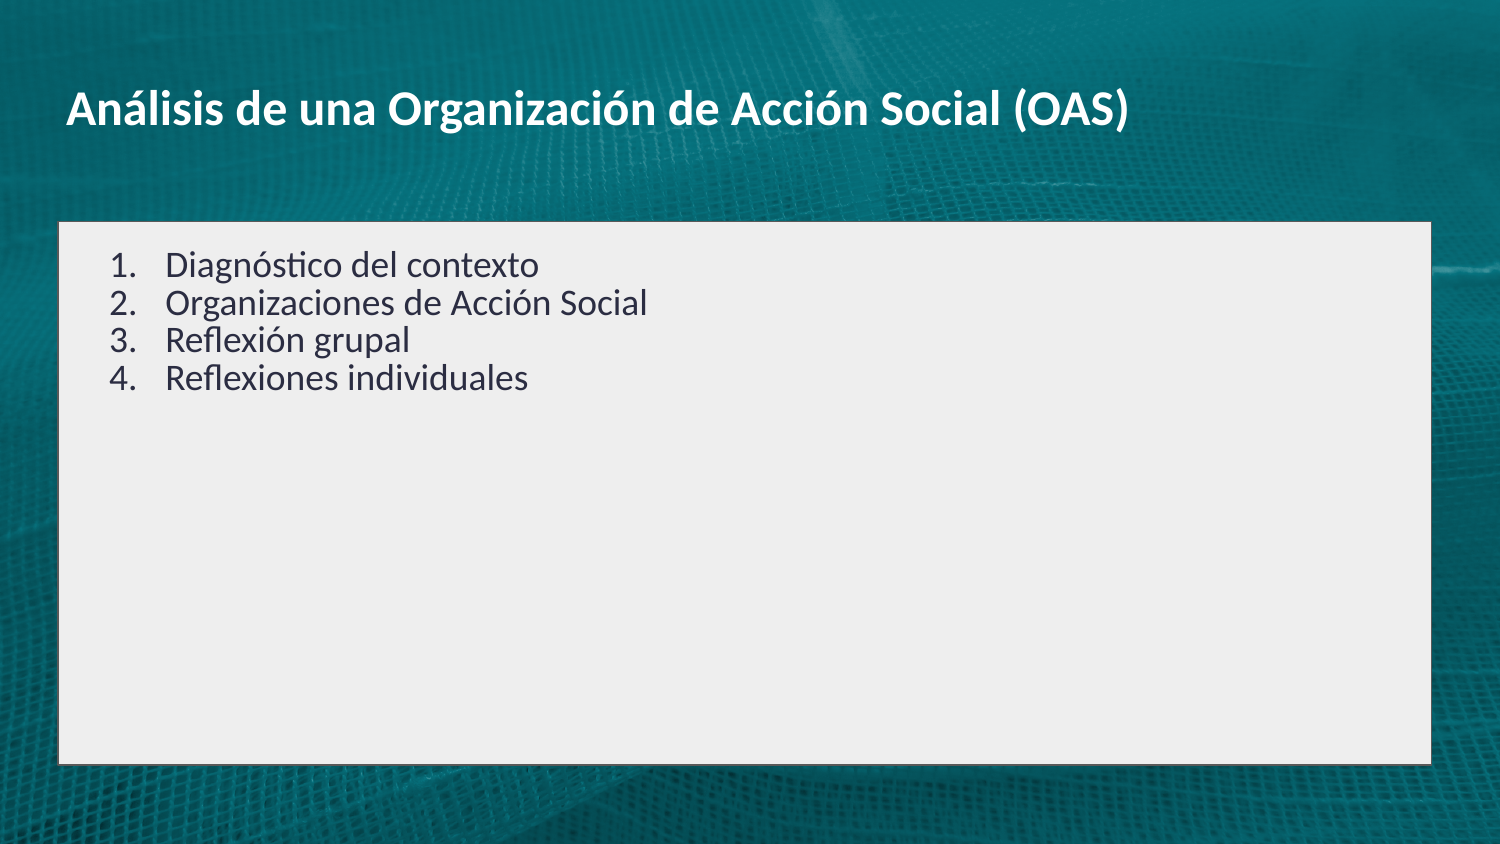

# Análisis de una Organización de Acción Social (OAS)
Diagnóstico del contexto
Organizaciones de Acción Social
Reflexión grupal
Reflexiones individuales